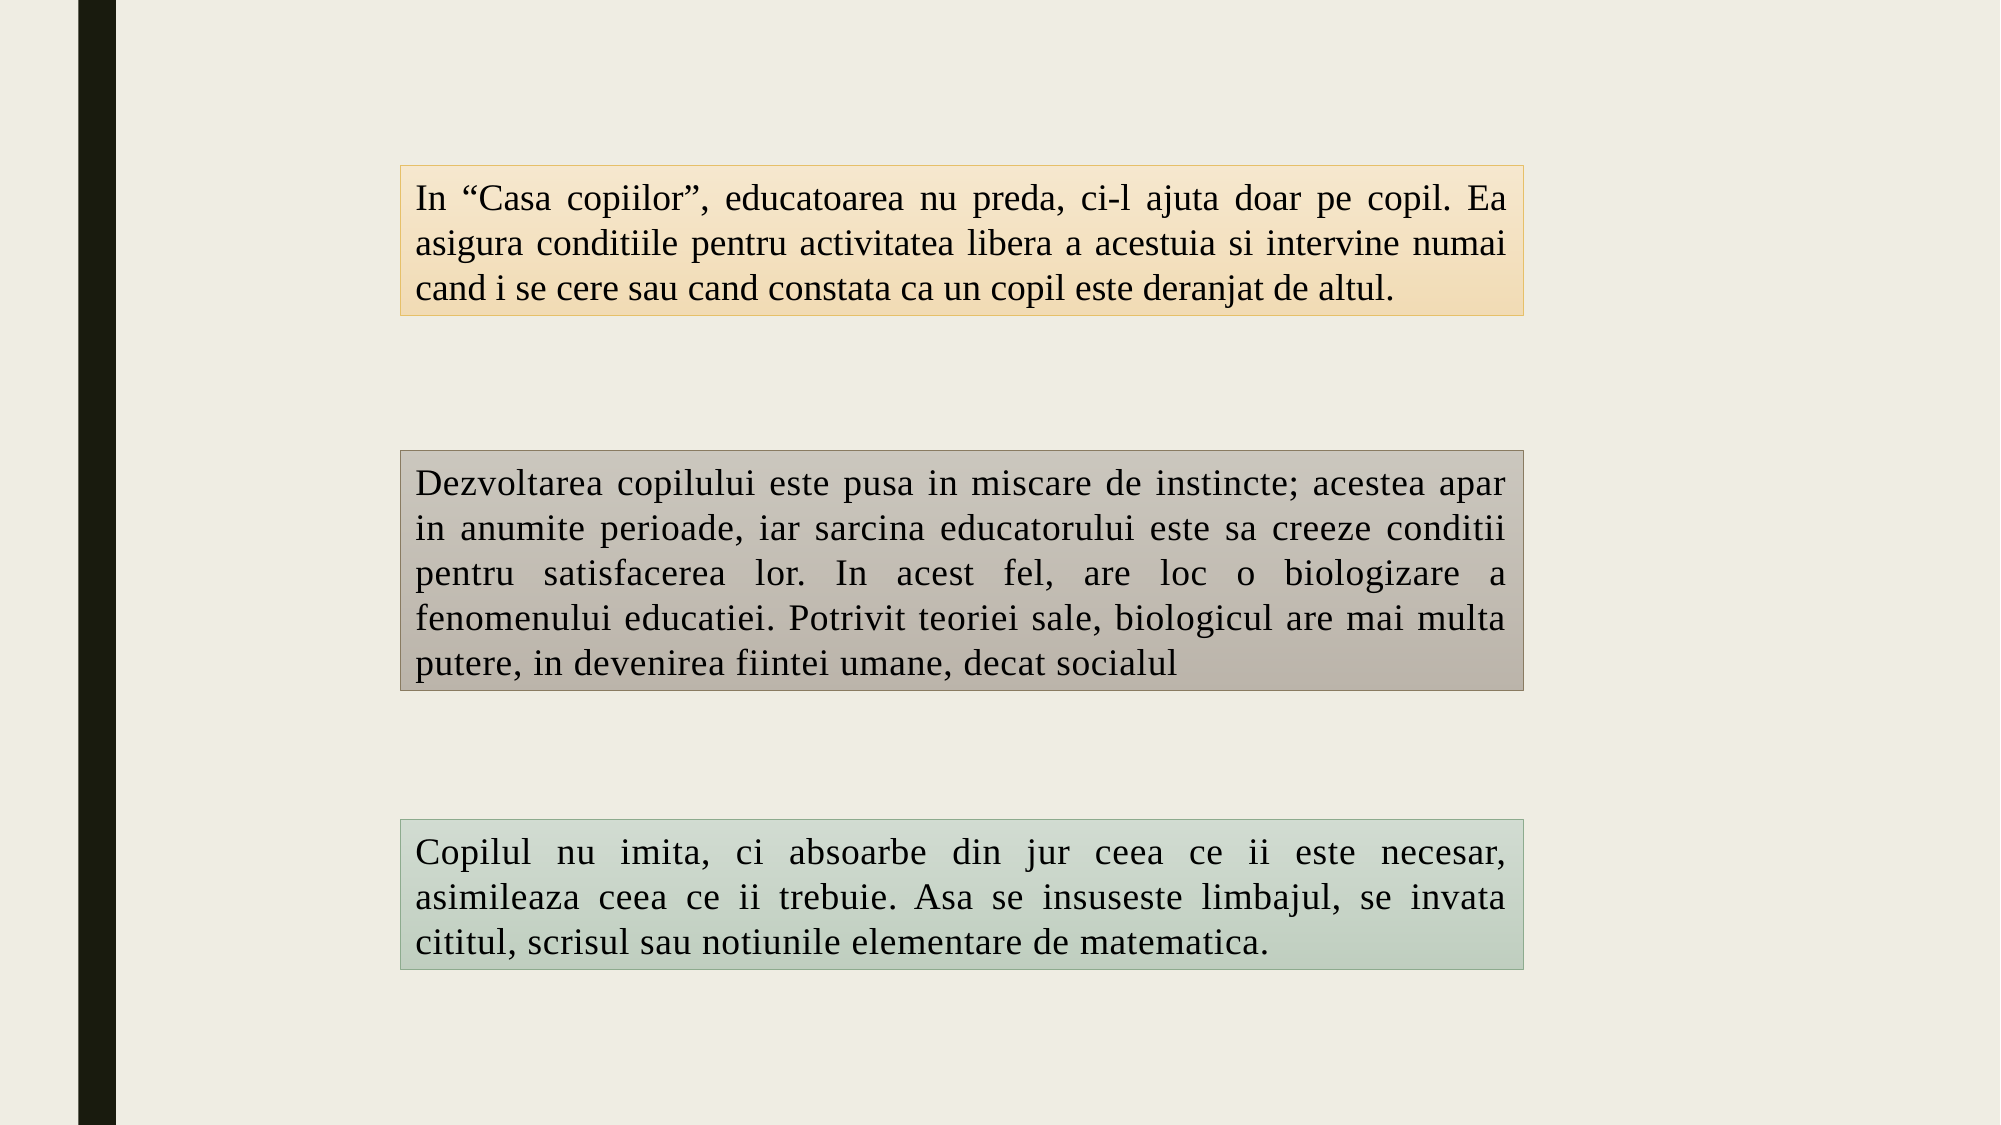

In “Casa copiilor”, educatoarea nu preda, ci-l ajuta doar pe copil. Ea asigura conditiile pentru activitatea libera a acestuia si intervine numai cand i se cere sau cand constata ca un copil este deranjat de altul.
Dezvoltarea copilului este pusa in miscare de instincte; acestea apar in anumite perioade, iar sarcina educatorului este sa creeze conditii pentru satisfacerea lor. In acest fel, are loc o biologizare a fenomenului educatiei. Potrivit teoriei sale, biologicul are mai multa putere, in devenirea fiintei umane, decat socialul
Copilul nu imita, ci absoarbe din jur ceea ce ii este necesar, asimileaza ceea ce ii trebuie. Asa se insuseste limbajul, se invata cititul, scrisul sau notiunile elementare de matematica.